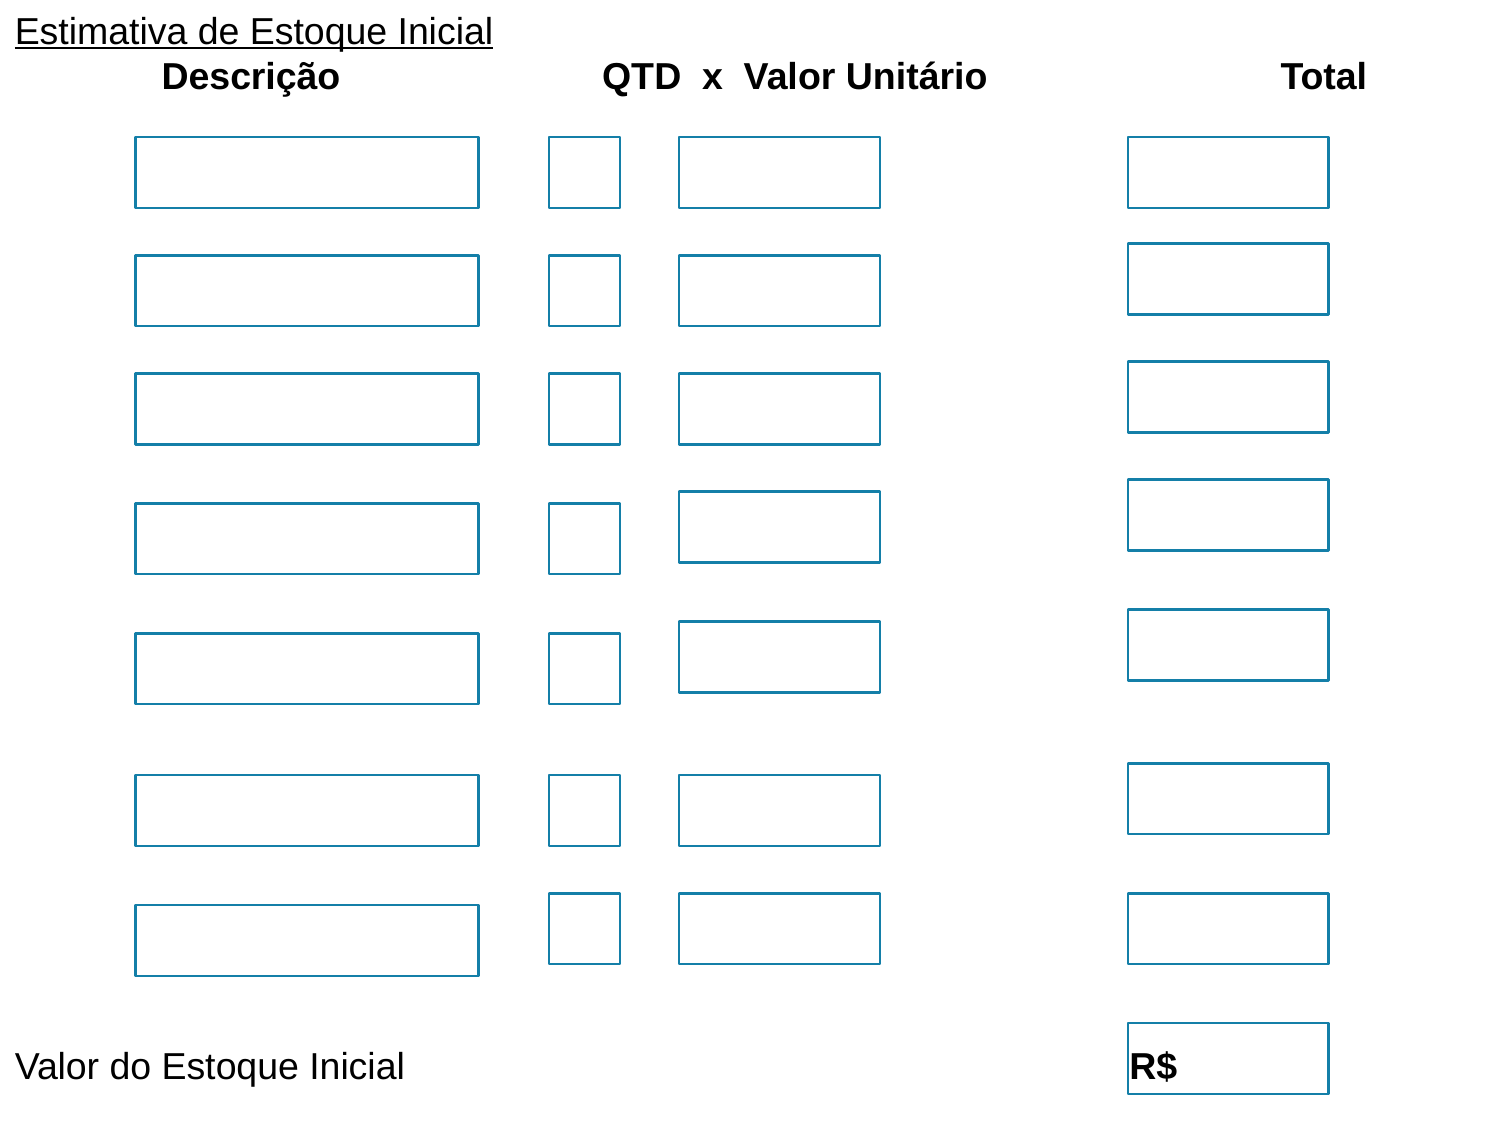

Estimativa de Estoque Inicial
              Descrição                         QTD  x  Valor Unitário                            Total

Valor do Estoque Inicial                                                                     R$